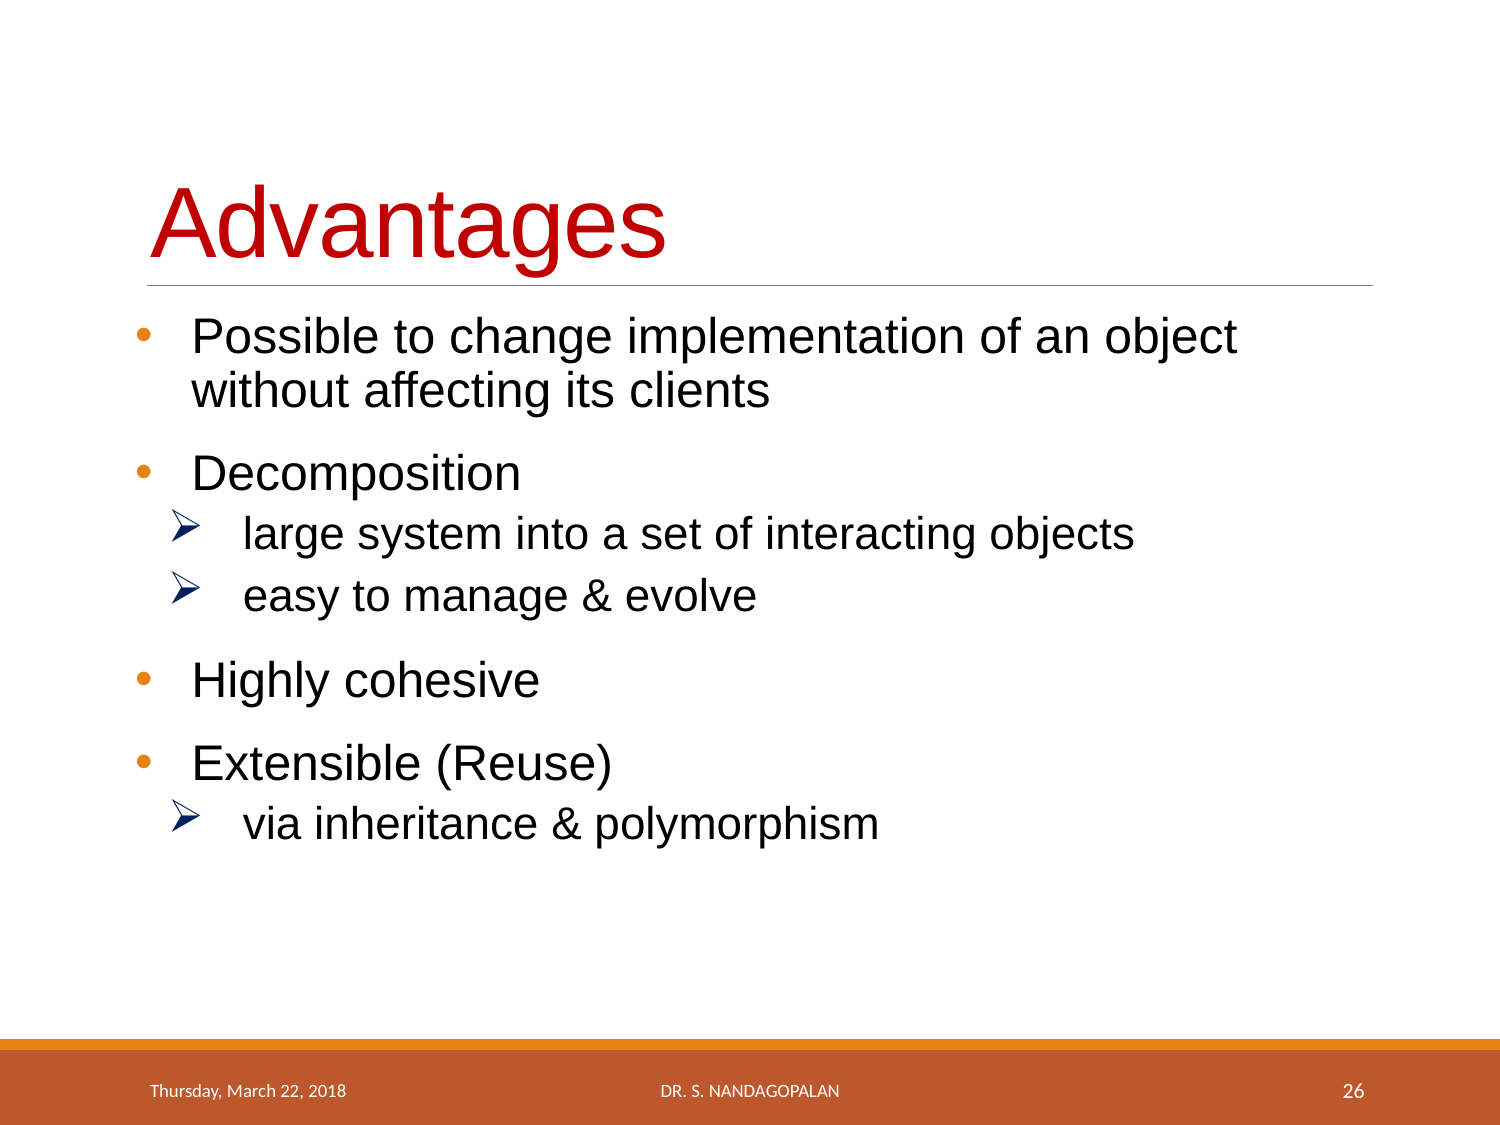

# Advantages
Possible to change implementation of an object without affecting its clients
Decomposition
large system into a set of interacting objects
easy to manage & evolve
Highly cohesive
Extensible (Reuse)
via inheritance & polymorphism
Thursday, March 22, 2018
Dr. S. Nandagopalan
26